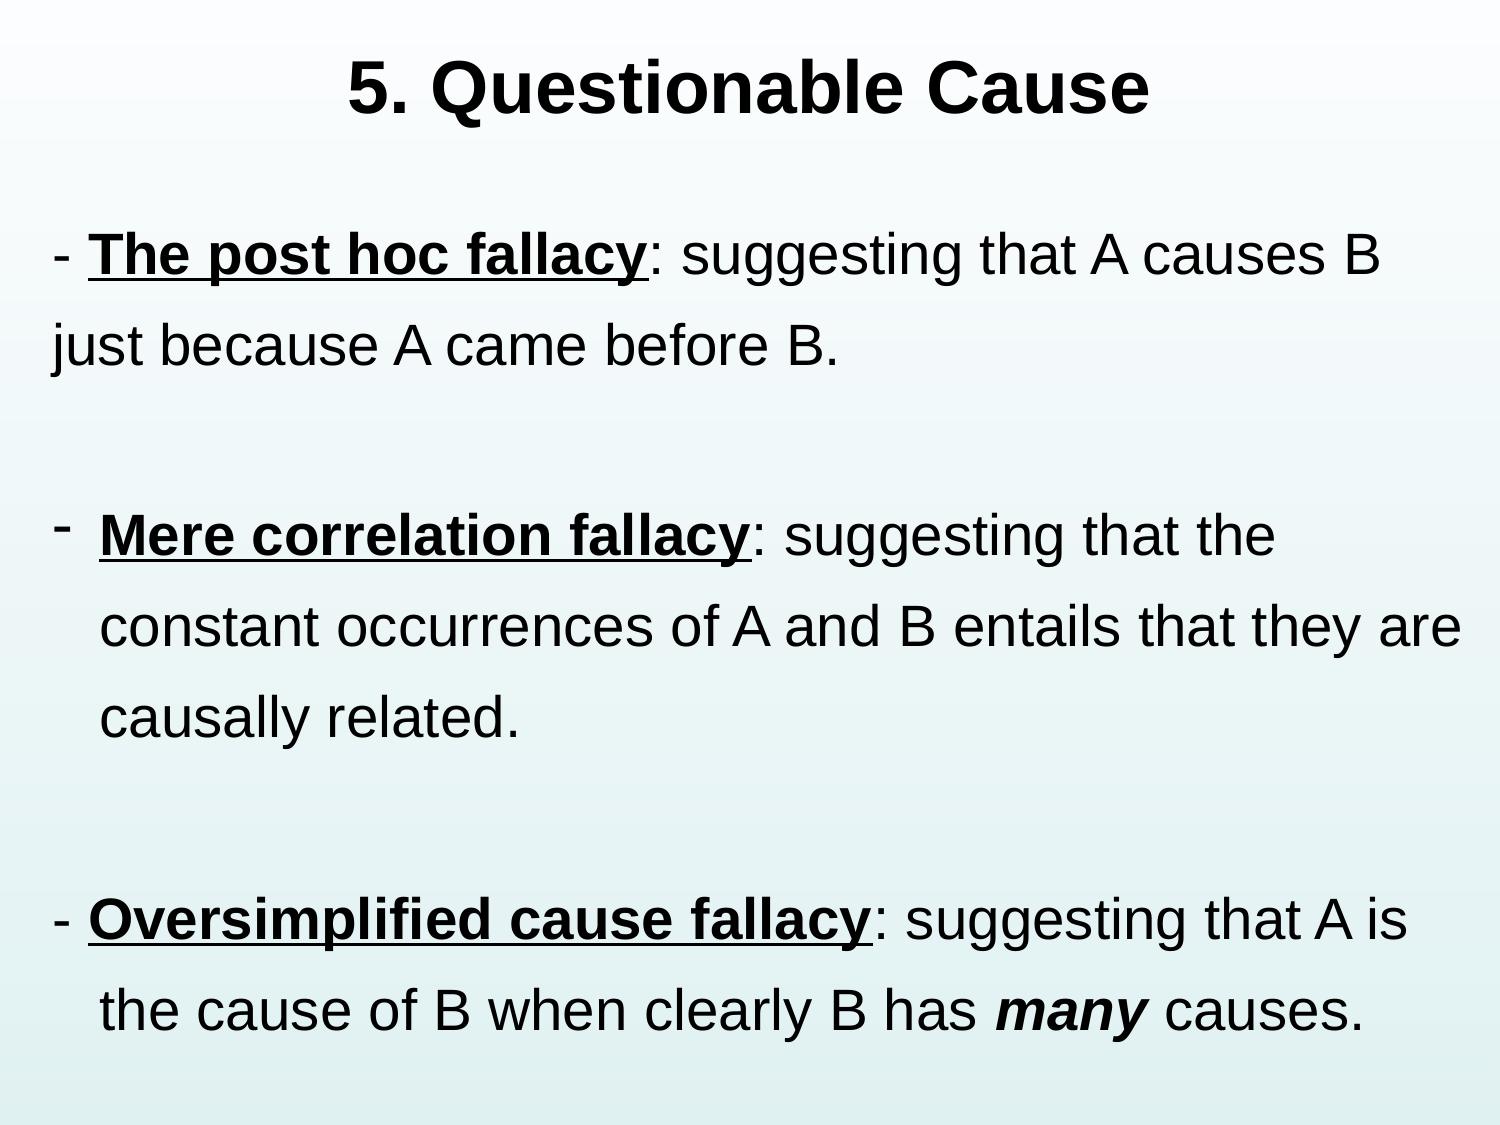

# 5. Questionable Cause
- The post hoc fallacy: suggesting that A causes B just because A came before B.

Mere correlation fallacy: suggesting that the constant occurrences of A and B entails that they are causally related.

- Oversimplified cause fallacy: suggesting that A is the cause of B when clearly B has many causes.